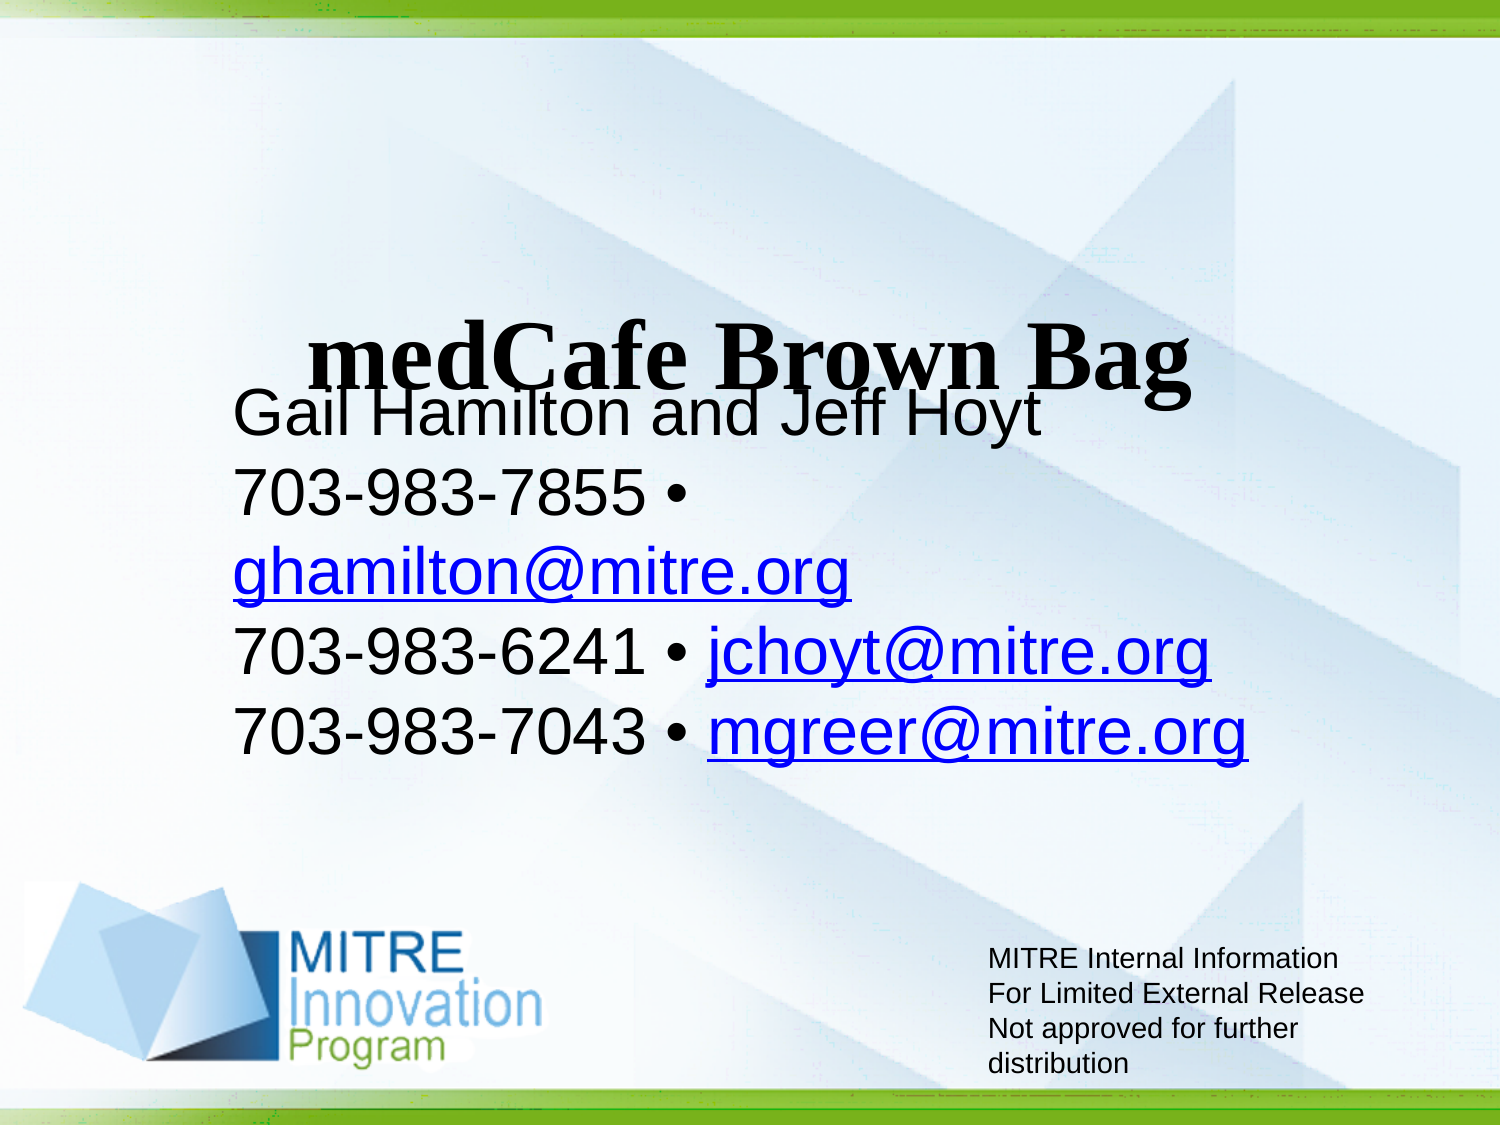

# medCafe Brown Bag
Gail Hamilton and Jeff Hoyt
703-983-7855 • ghamilton@mitre.org
703-983-6241 • jchoyt@mitre.org
703-983-7043 • mgreer@mitre.org
MITRE Internal Information
For Limited External Release
Not approved for further distribution